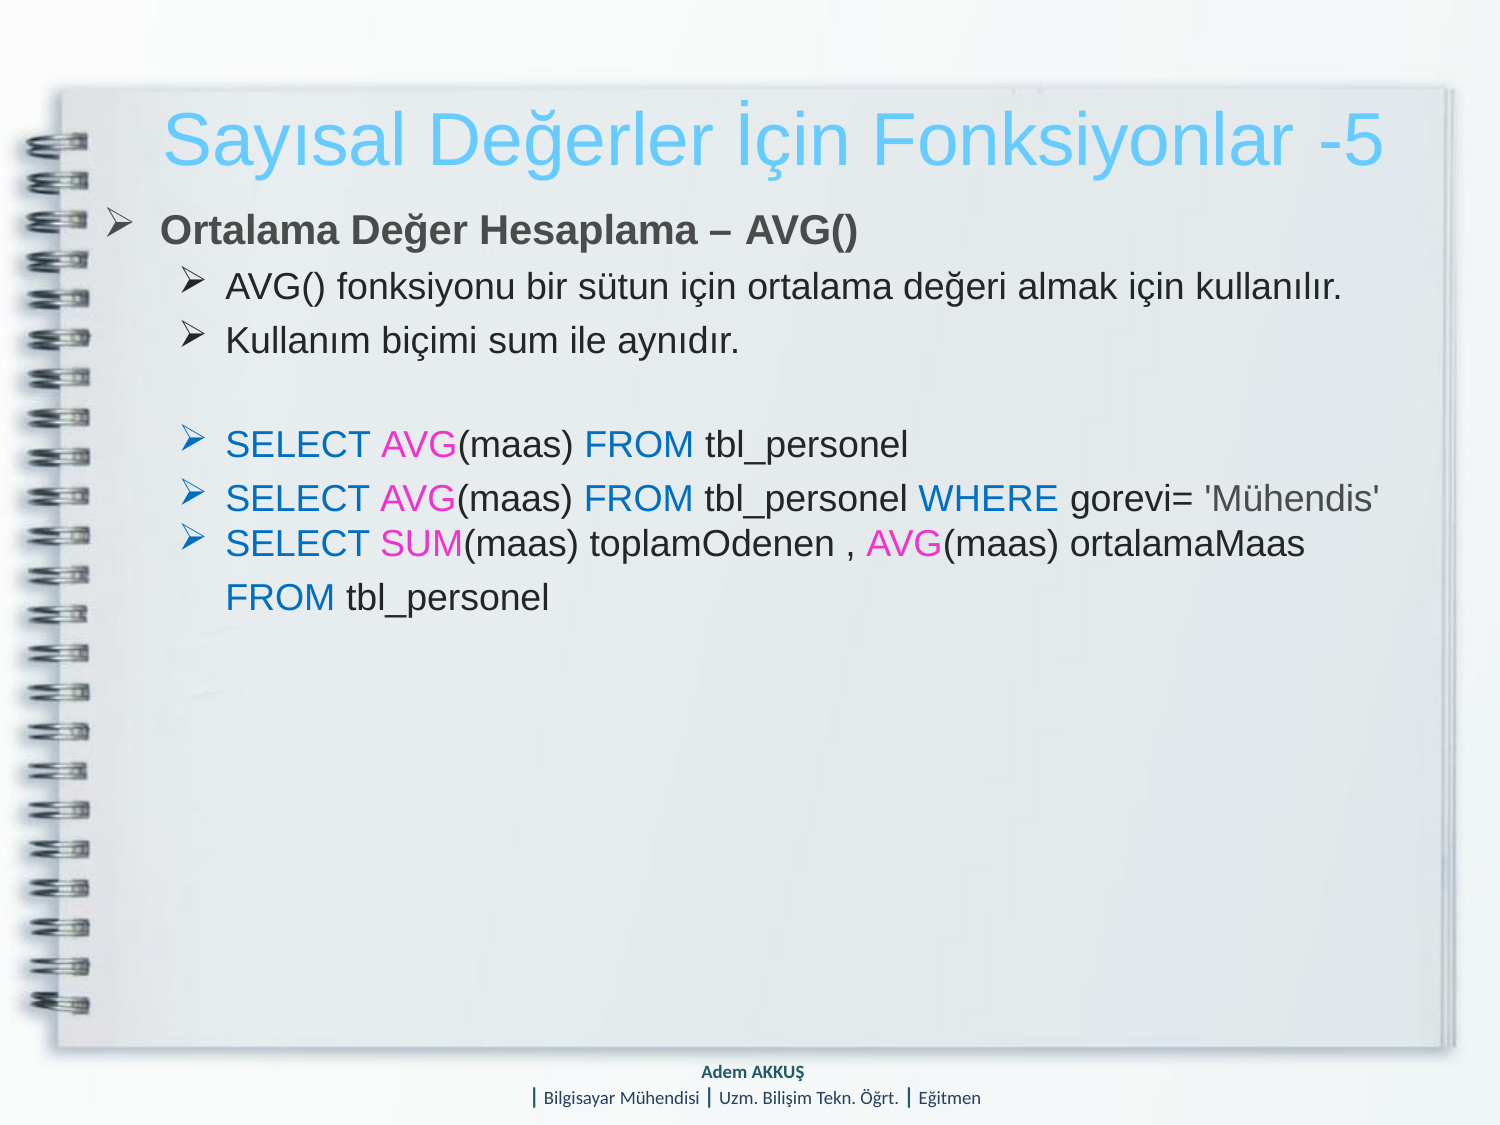

# Sayısal Değerler İçin Fonksiyonlar -5
Ortalama Değer Hesaplama – AVG()
AVG() fonksiyonu bir sütun için ortalama değeri almak için kullanılır.
Kullanım biçimi sum ile aynıdır.

SELECT AVG(maas) FROM tbl_personel
SELECT AVG(maas) FROM tbl_personel WHERE gorevi= 'Mühendis'
SELECT SUM(maas) toplamOdenen , AVG(maas) ortalamaMaas
FROM tbl_personel
Adem AKKUŞ
| Bilgisayar Mühendisi | Uzm. Bilişim Tekn. Öğrt. | Eğitmen